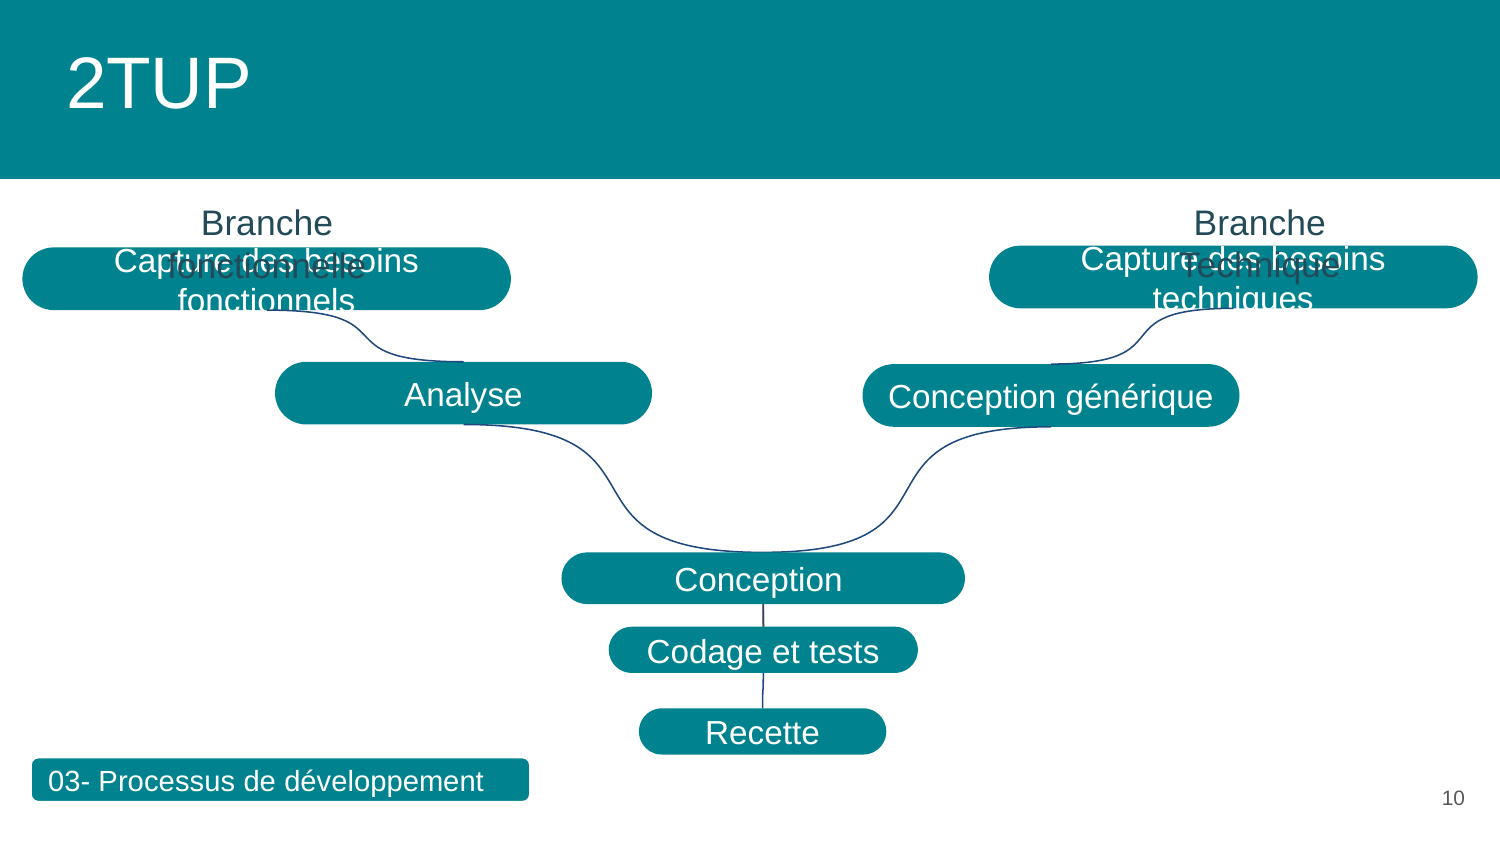

# 2TUP
Branche fonctionnelle
Branche Technique
Capture des besoins techniques
Capture des besoins fonctionnels
Analyse
Conception générique
Conception
Codage et tests
Recette
03- Processus de développement
10